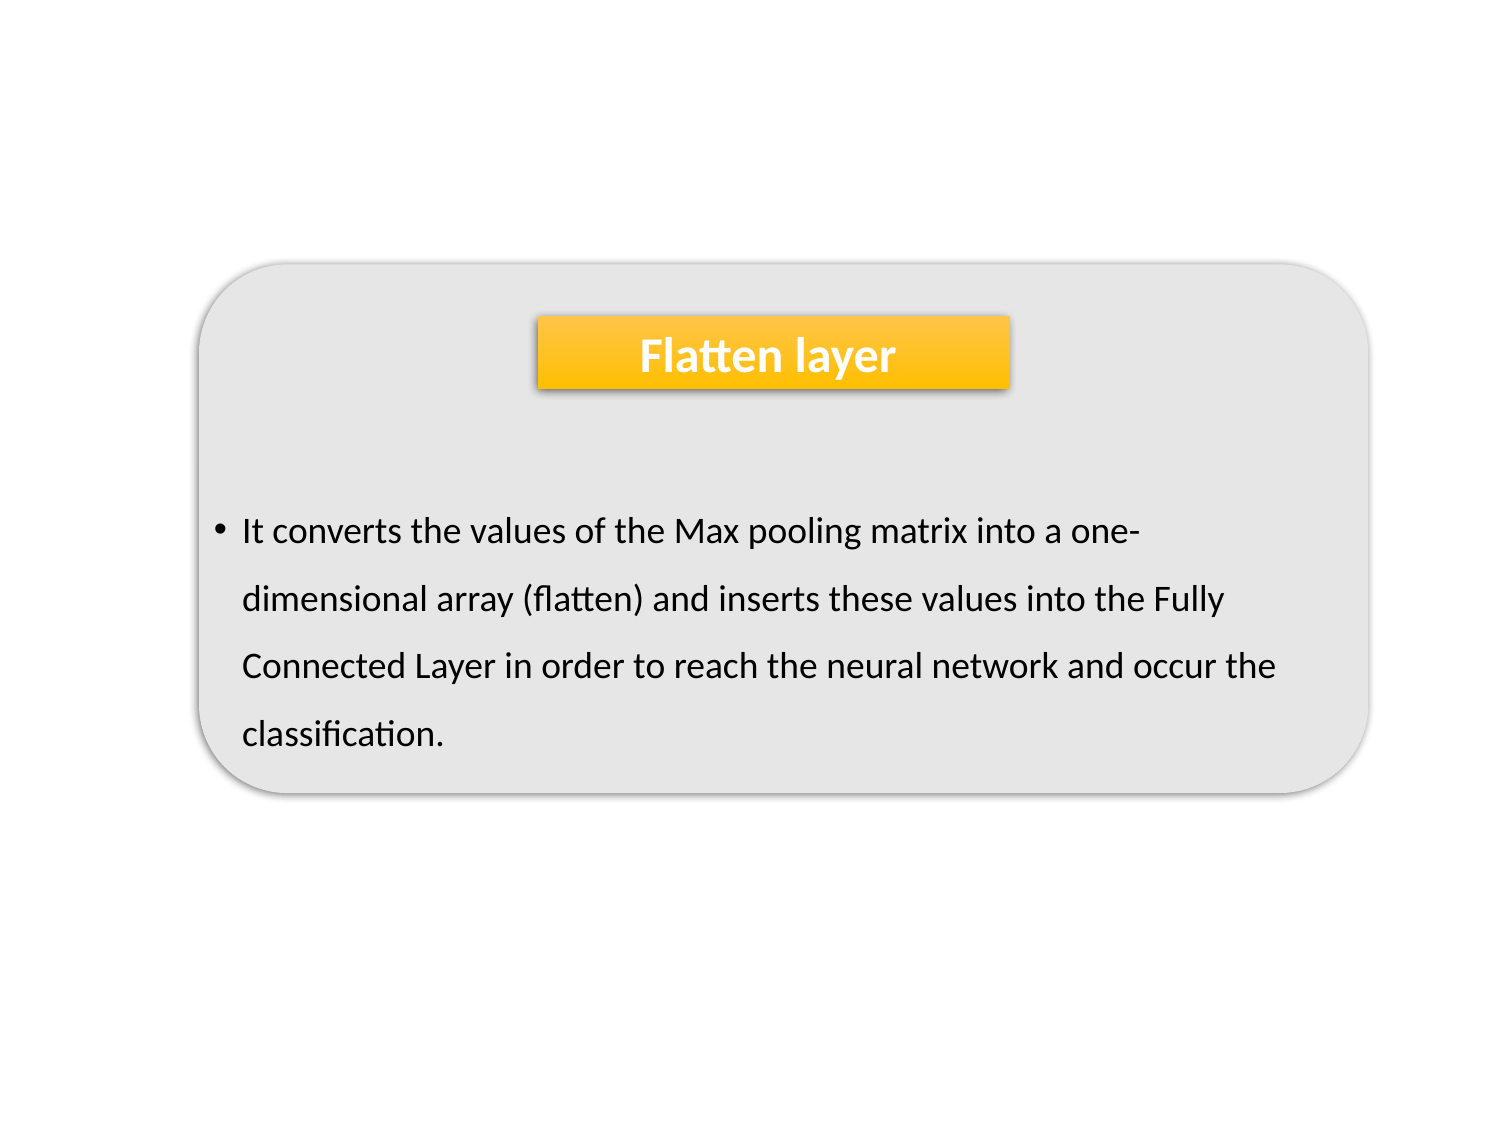

Flatten layer
It converts the values of the Max pooling matrix into a one-dimensional array (flatten) and inserts these values into the Fully Connected Layer in order to reach the neural network and occur the classification.